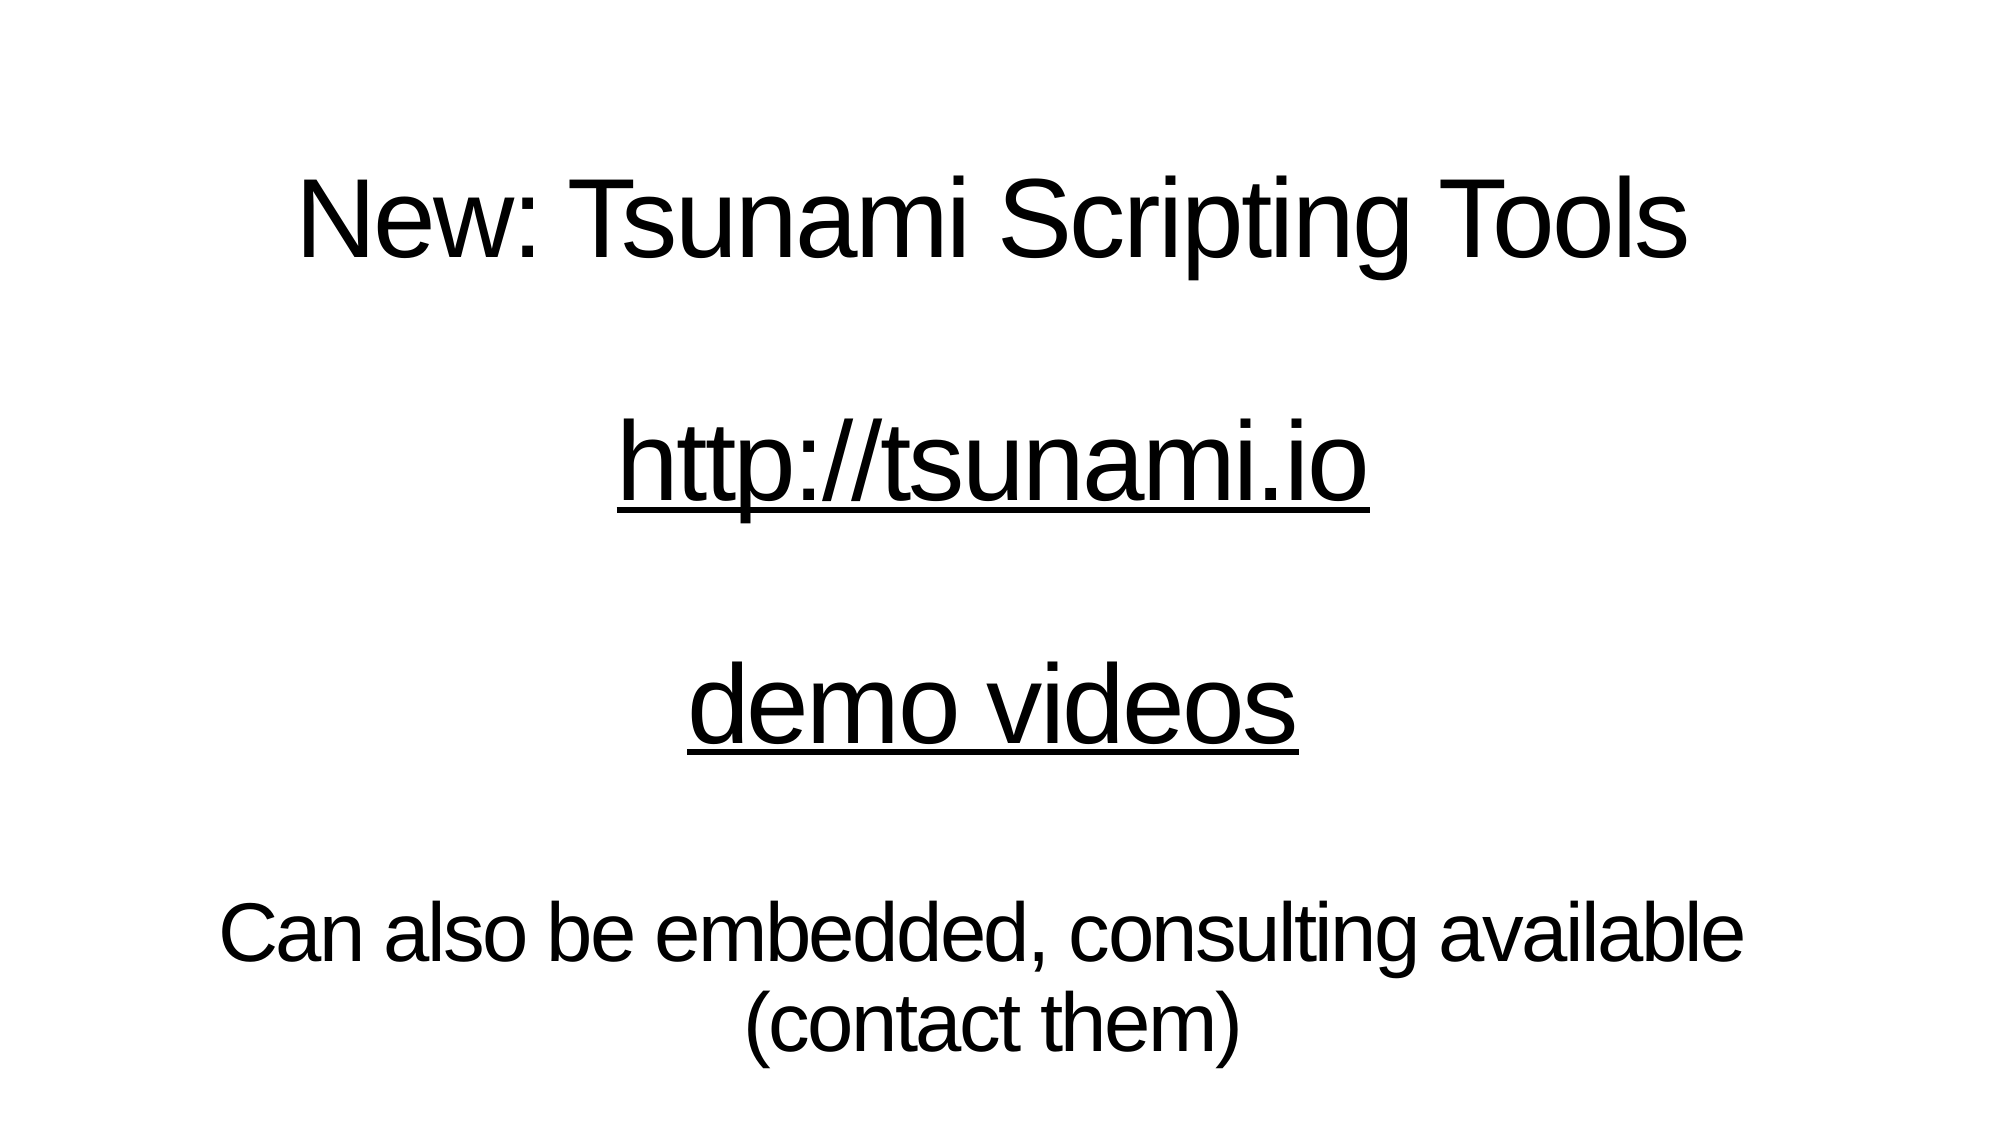

# New: Tsunami Scripting Tools http://tsunami.io demo videos Can also be embedded, consulting available (contact them)